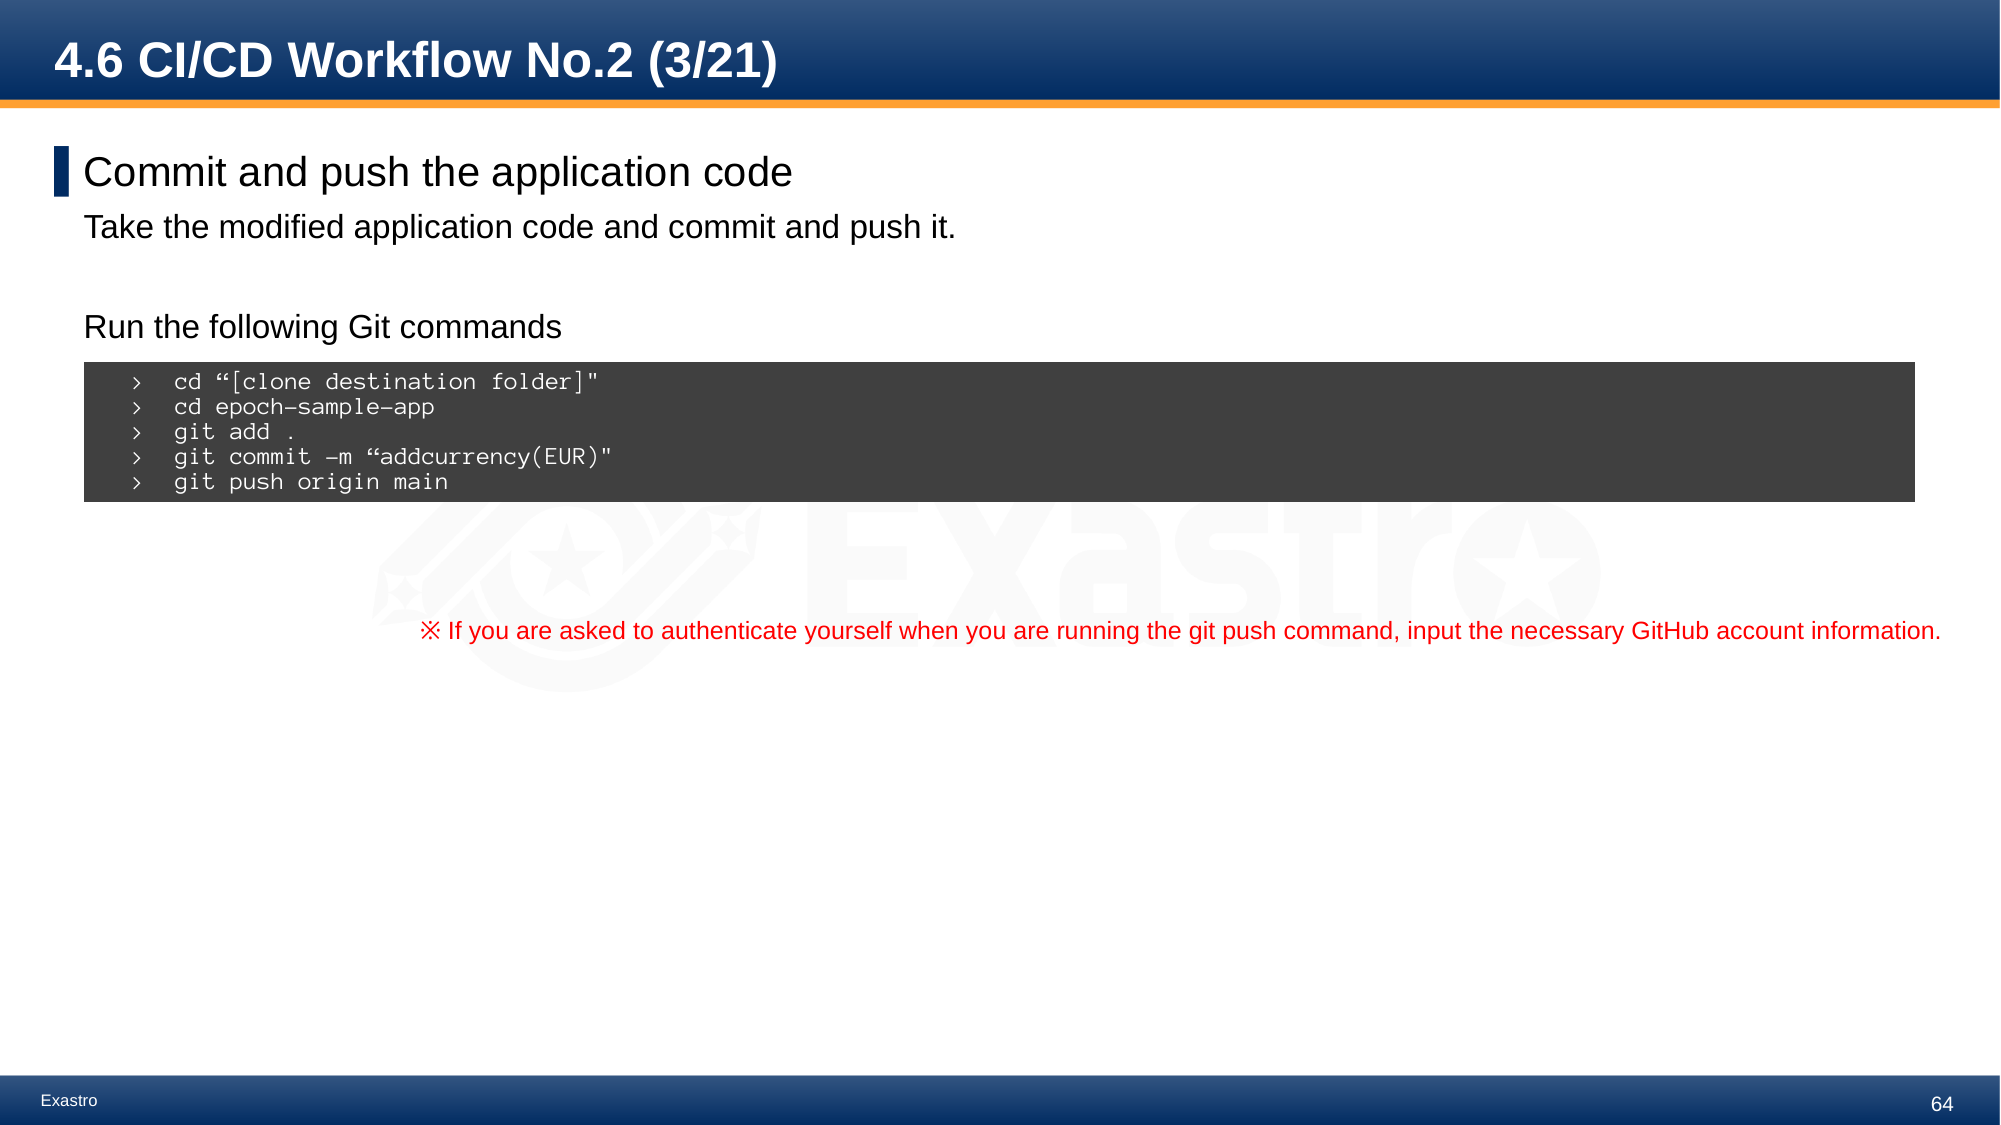

# 4.6 CI/CD Workflow No.2 (3/21)
Commit and push the application code
Take the modified application code and commit and push it.

Run the following Git commands

※ If you are asked to authenticate yourself when you are running the git push command, input the necessary GitHub account information.

| > > > > > | cd “[clone destination folder]" cd epoch-sample-app git add . git commit -m “addcurrency(EUR)" git push origin main |
| --- | --- |